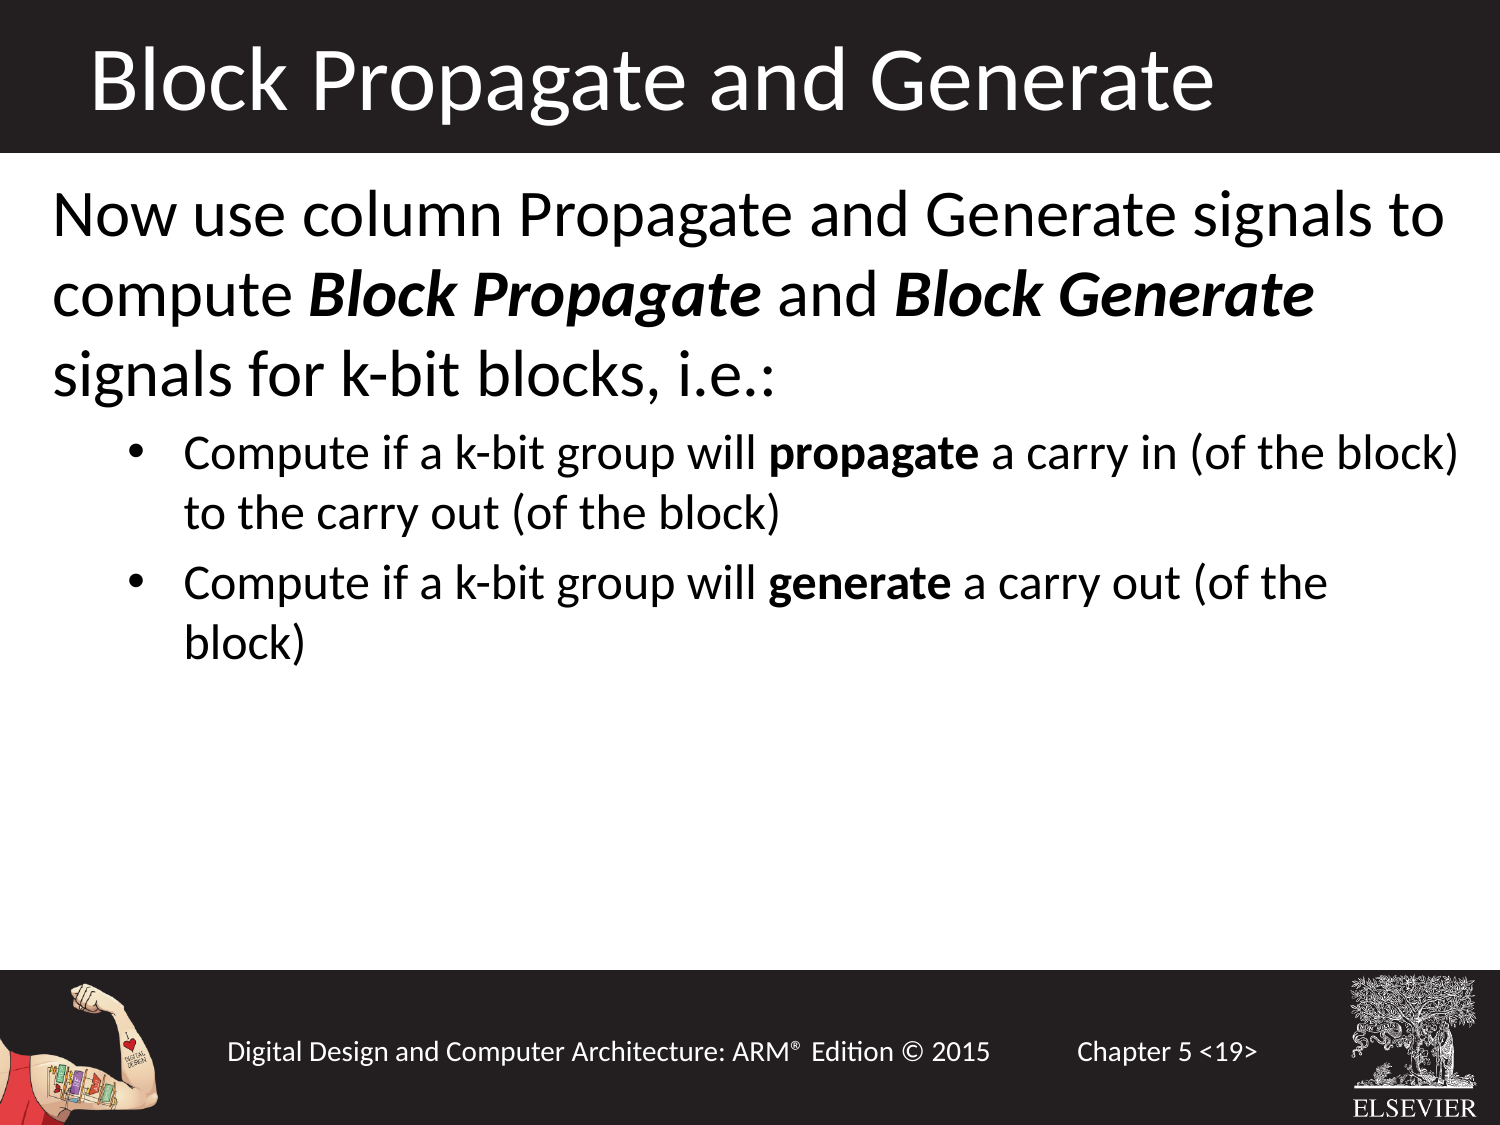

Block Propagate and Generate
Now use column Propagate and Generate signals to compute Block Propagate and Block Generate signals for k-bit blocks, i.e.:
Compute if a k-bit group will propagate a carry in (of the block) to the carry out (of the block)
Compute if a k-bit group will generate a carry out (of the block)